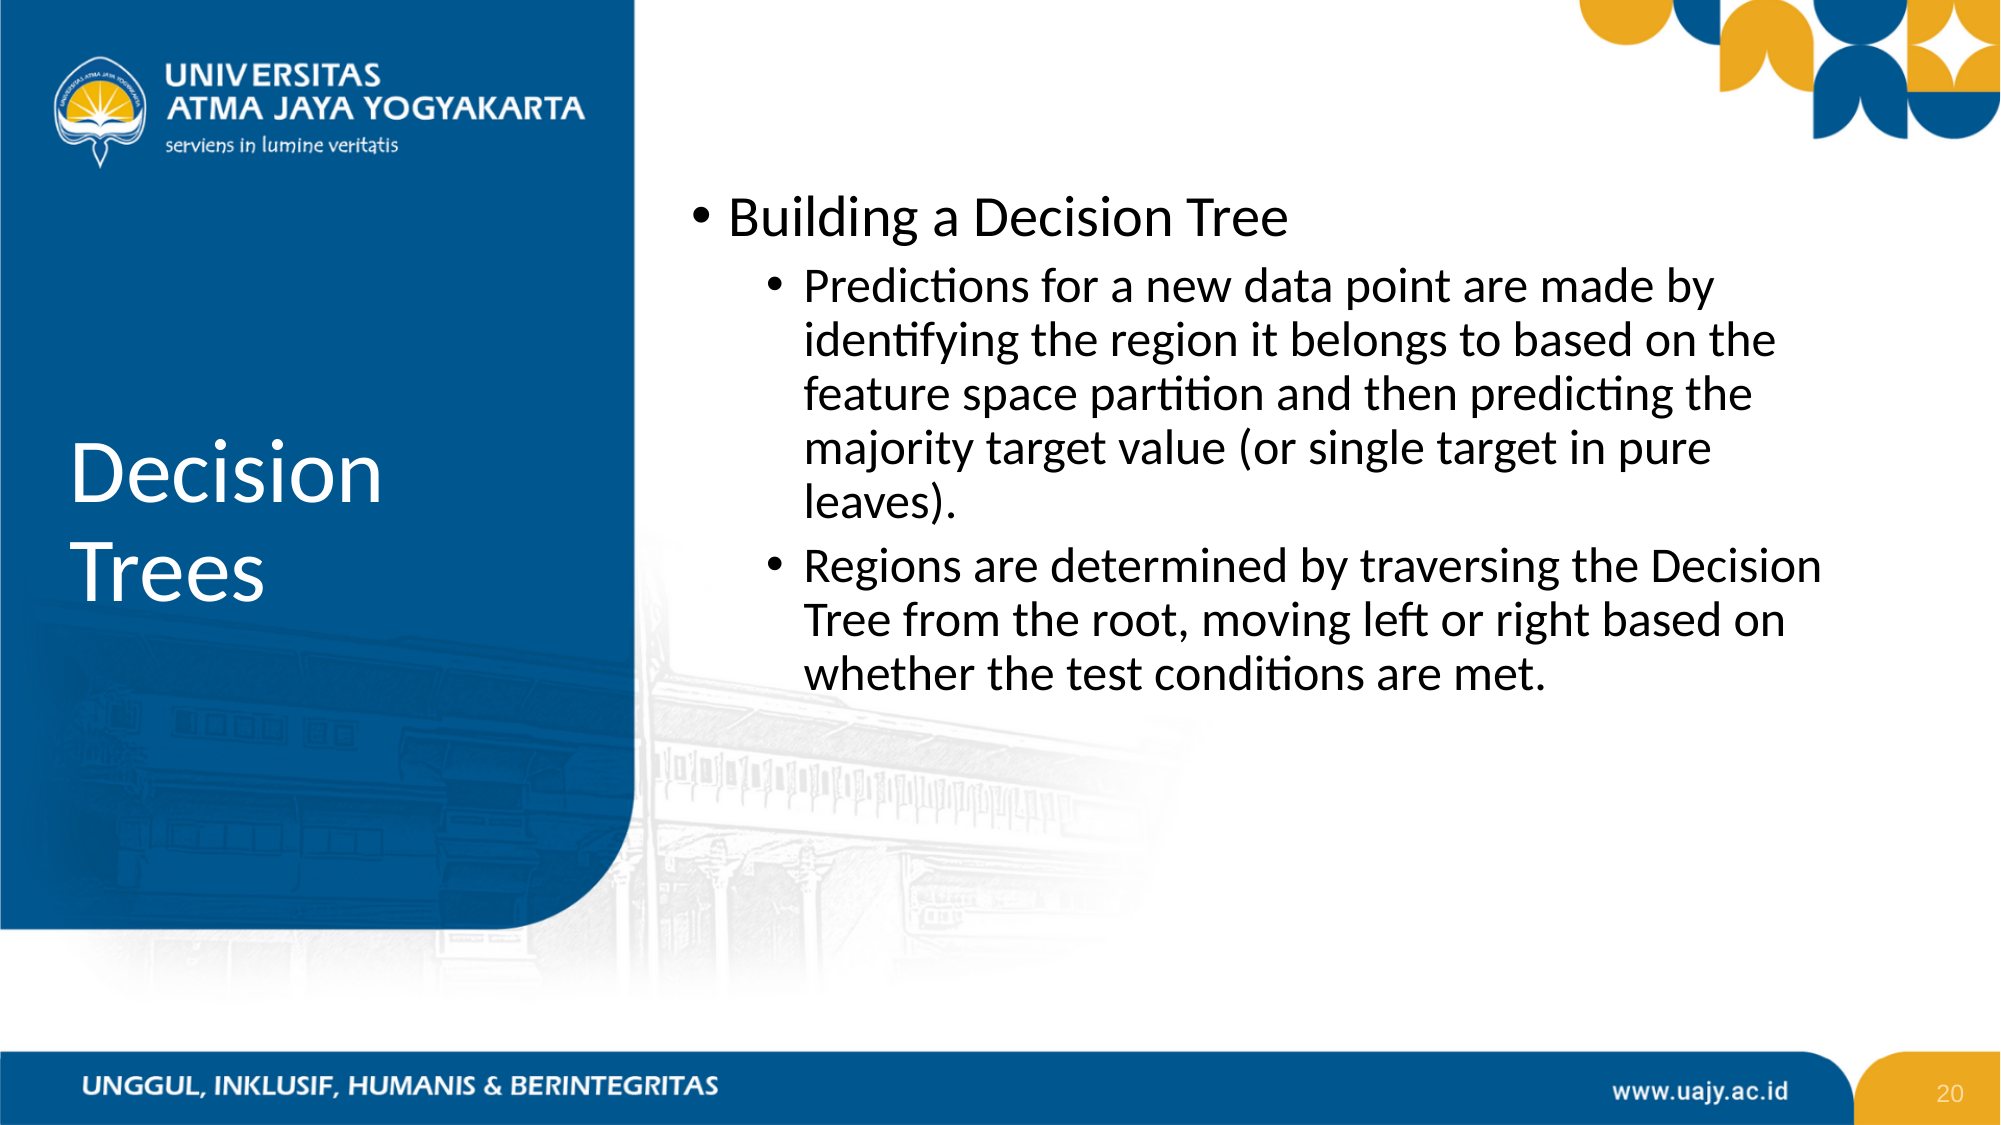

Building a Decision Tree
Predictions for a new data point are made by identifying the region it belongs to based on the feature space partition and then predicting the majority target value (or single target in pure leaves).
Regions are determined by traversing the Decision Tree from the root, moving left or right based on whether the test conditions are met.
# Decision Trees
20